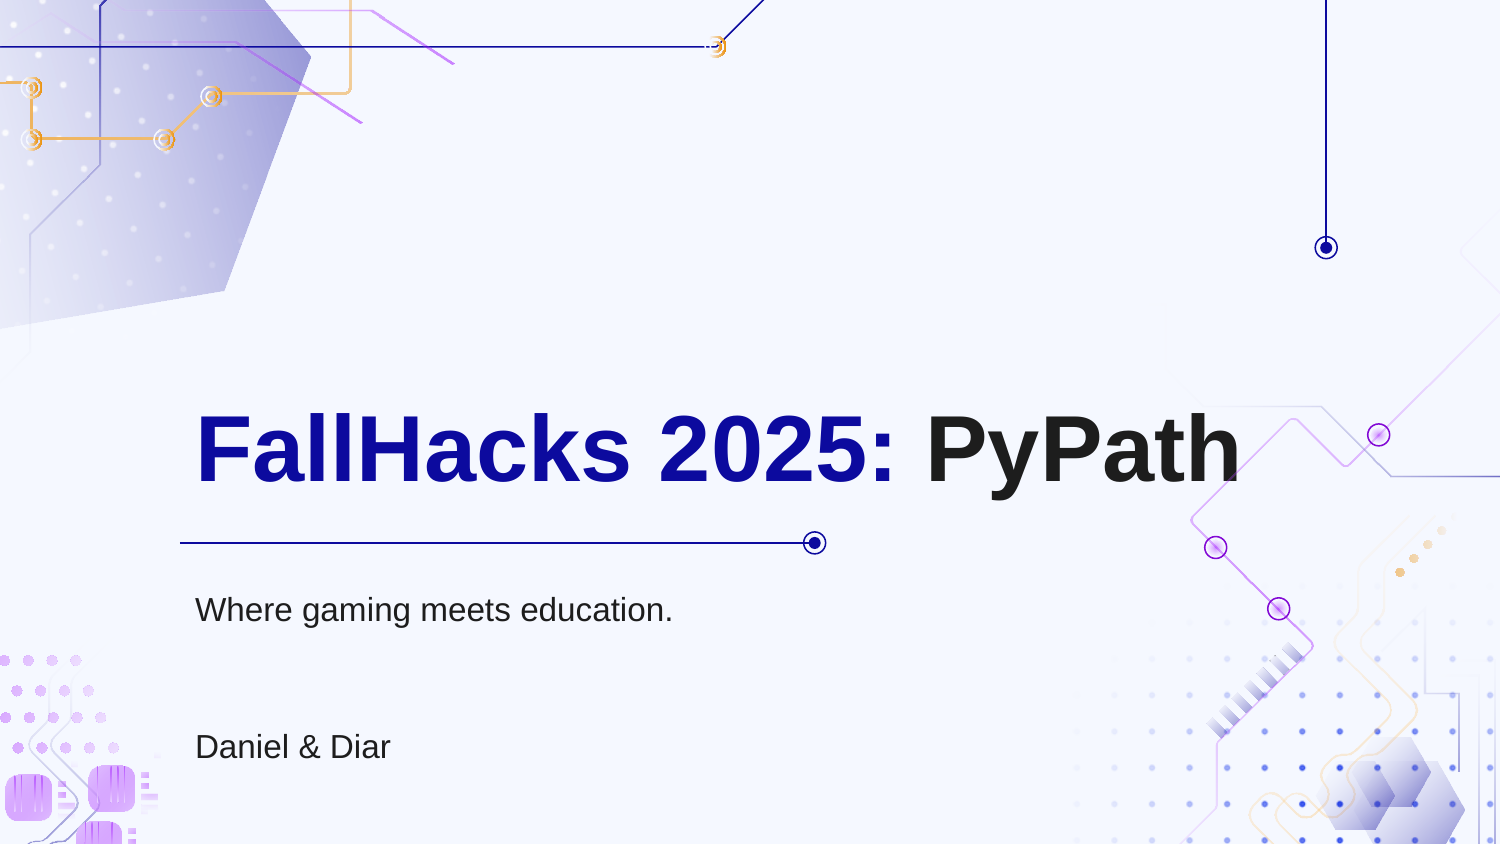

# FallHacks 2025: PyPath

Where gaming meets education.

Daniel & Diar